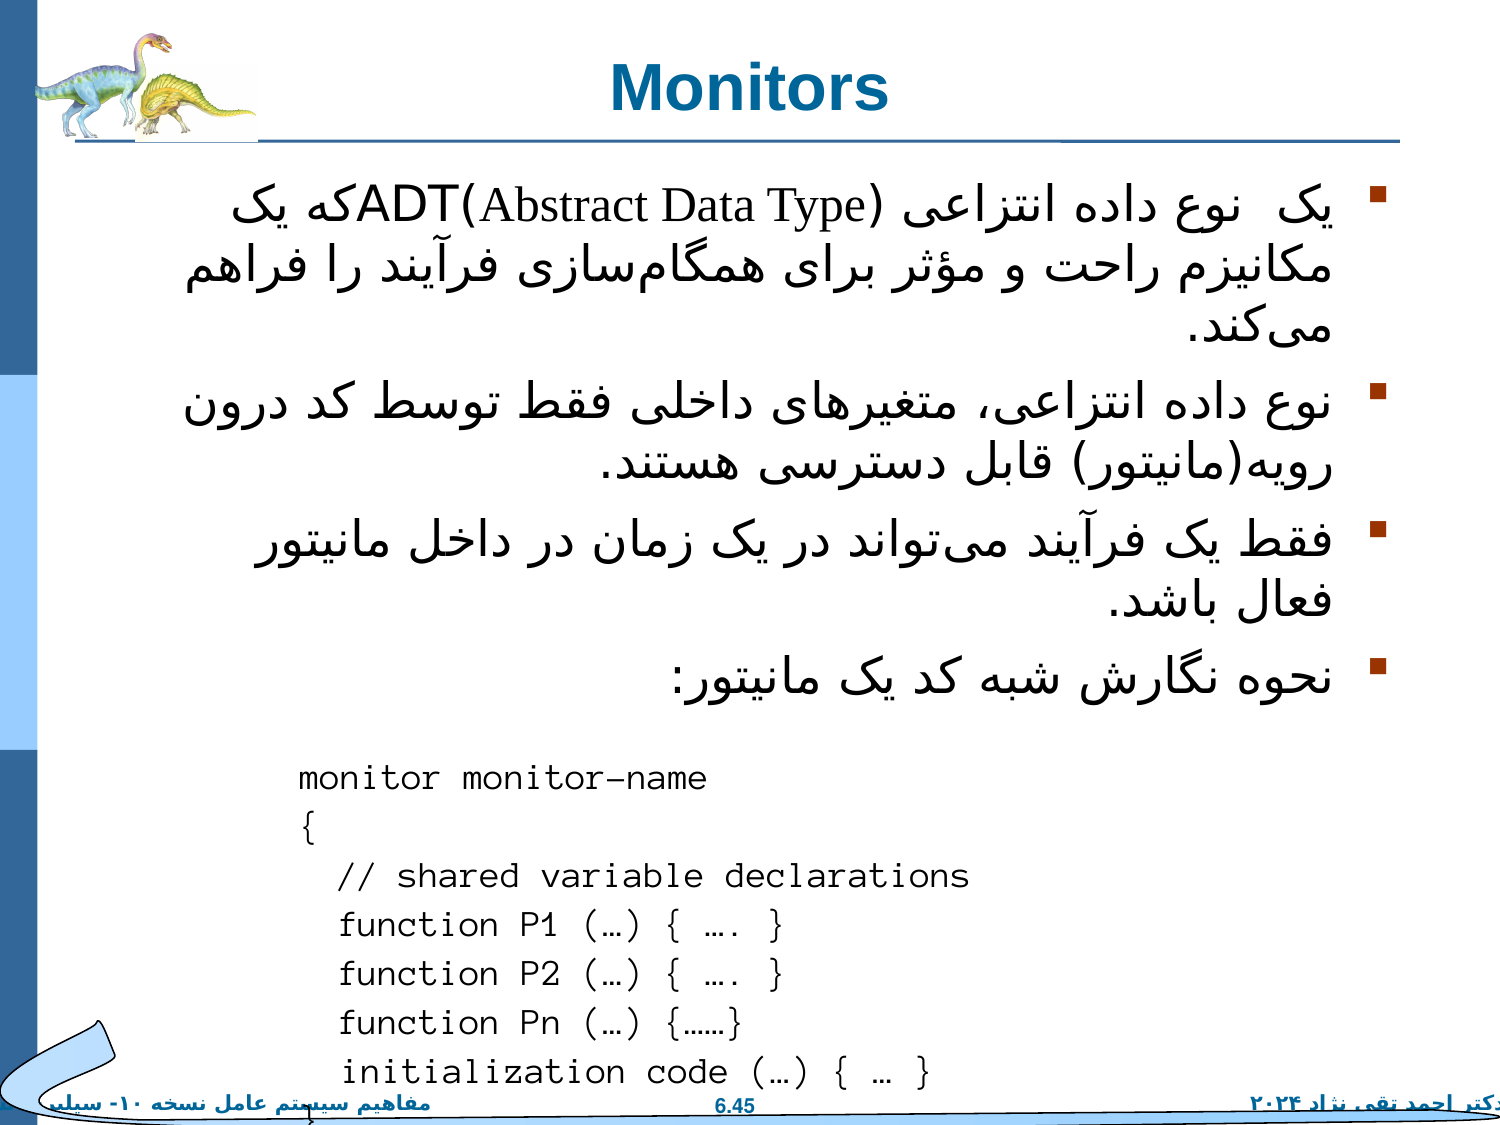

# Monitors
یک  نوع داده انتزاعی (Abstract Data Type)ADTکه یک مکانیزم راحت و مؤثر برای همگام‌سازی فرآیند را فراهم می‌کند.
نوع داده انتزاعی، متغیرهای داخلی فقط توسط کد درون رویه(مانیتور) قابل دسترسی هستند.
فقط یک فرآیند می‌تواند در یک زمان در داخل مانیتور فعال باشد.
نحوه نگارش شبه کد یک مانیتور:

monitor monitor-name
{
	// shared variable declarations
	function P1 (…) { …. }
	function P2 (…) { …. }
	function Pn (…) {……}
  initialization code (…) { … }
}